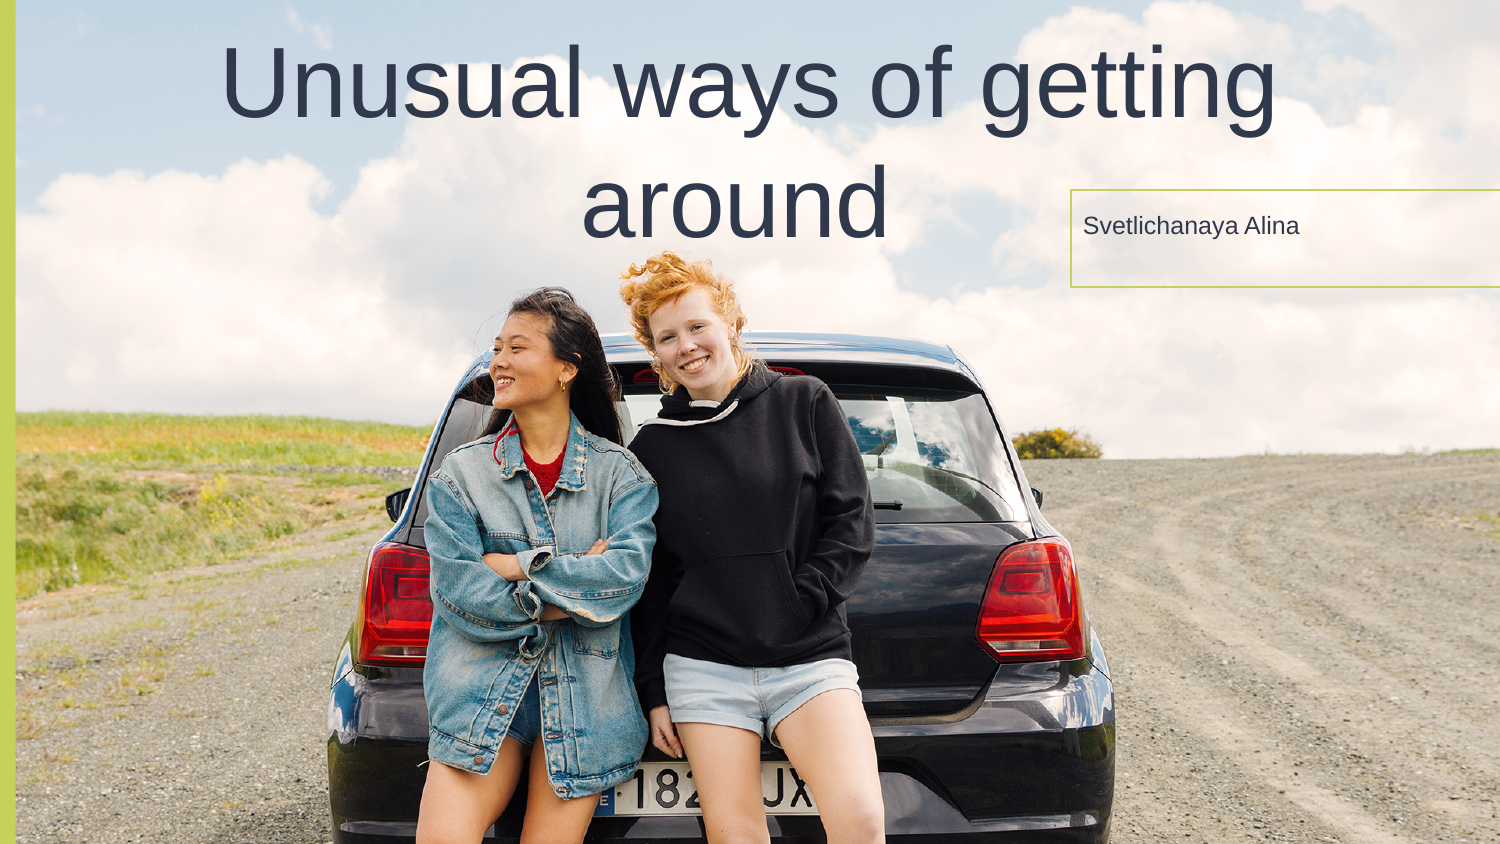

# Unusual ways of getting around
Svetlichanaya Alina